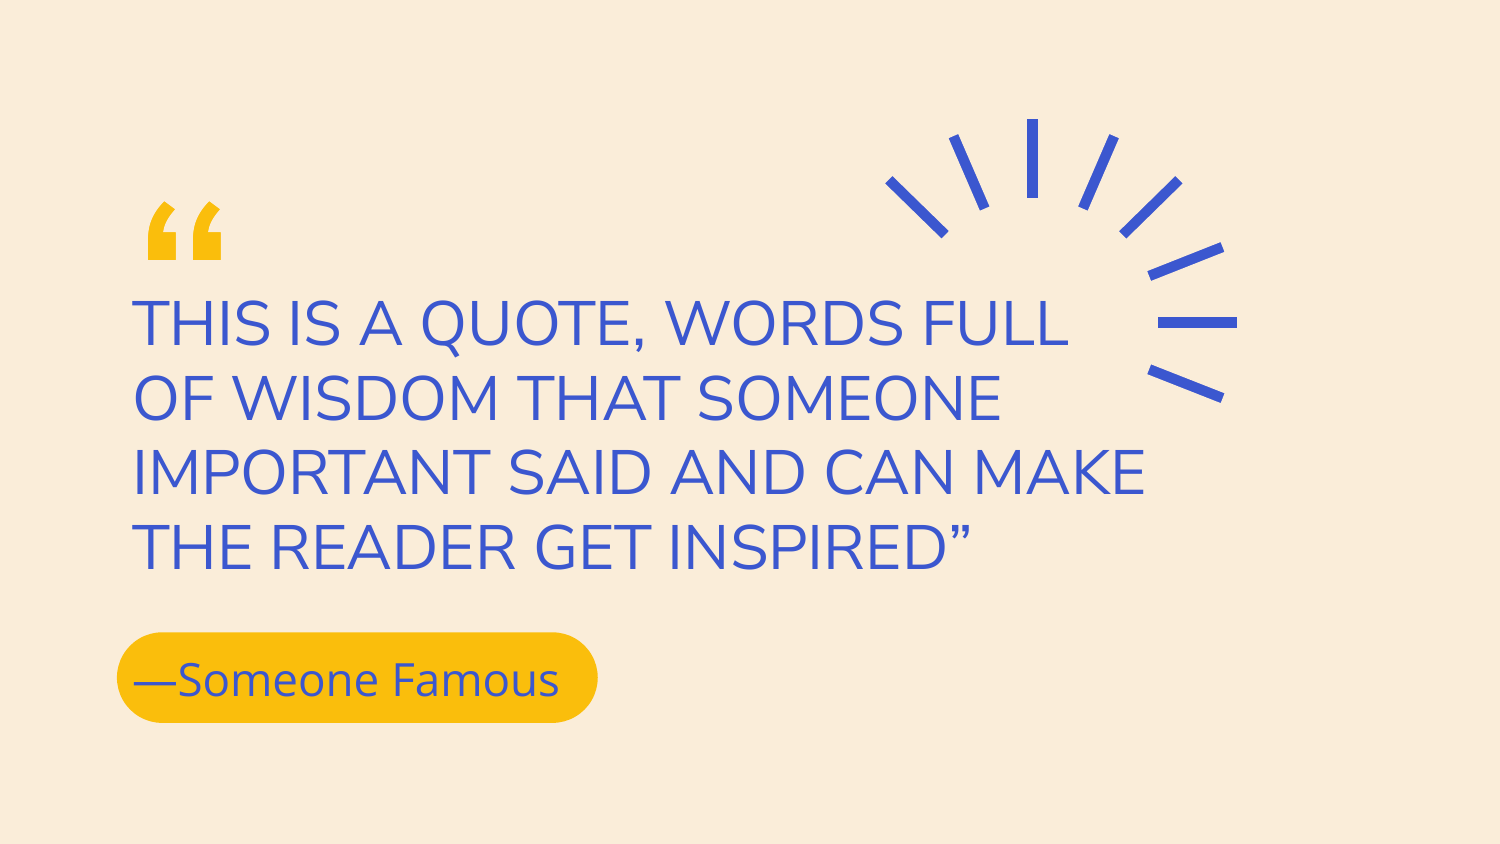

“

THIS IS A QUOTE, WORDS FULL OF WISDOM THAT SOMEONE IMPORTANT SAID AND CAN MAKE THE READER GET INSPIRED”

—Someone Famous